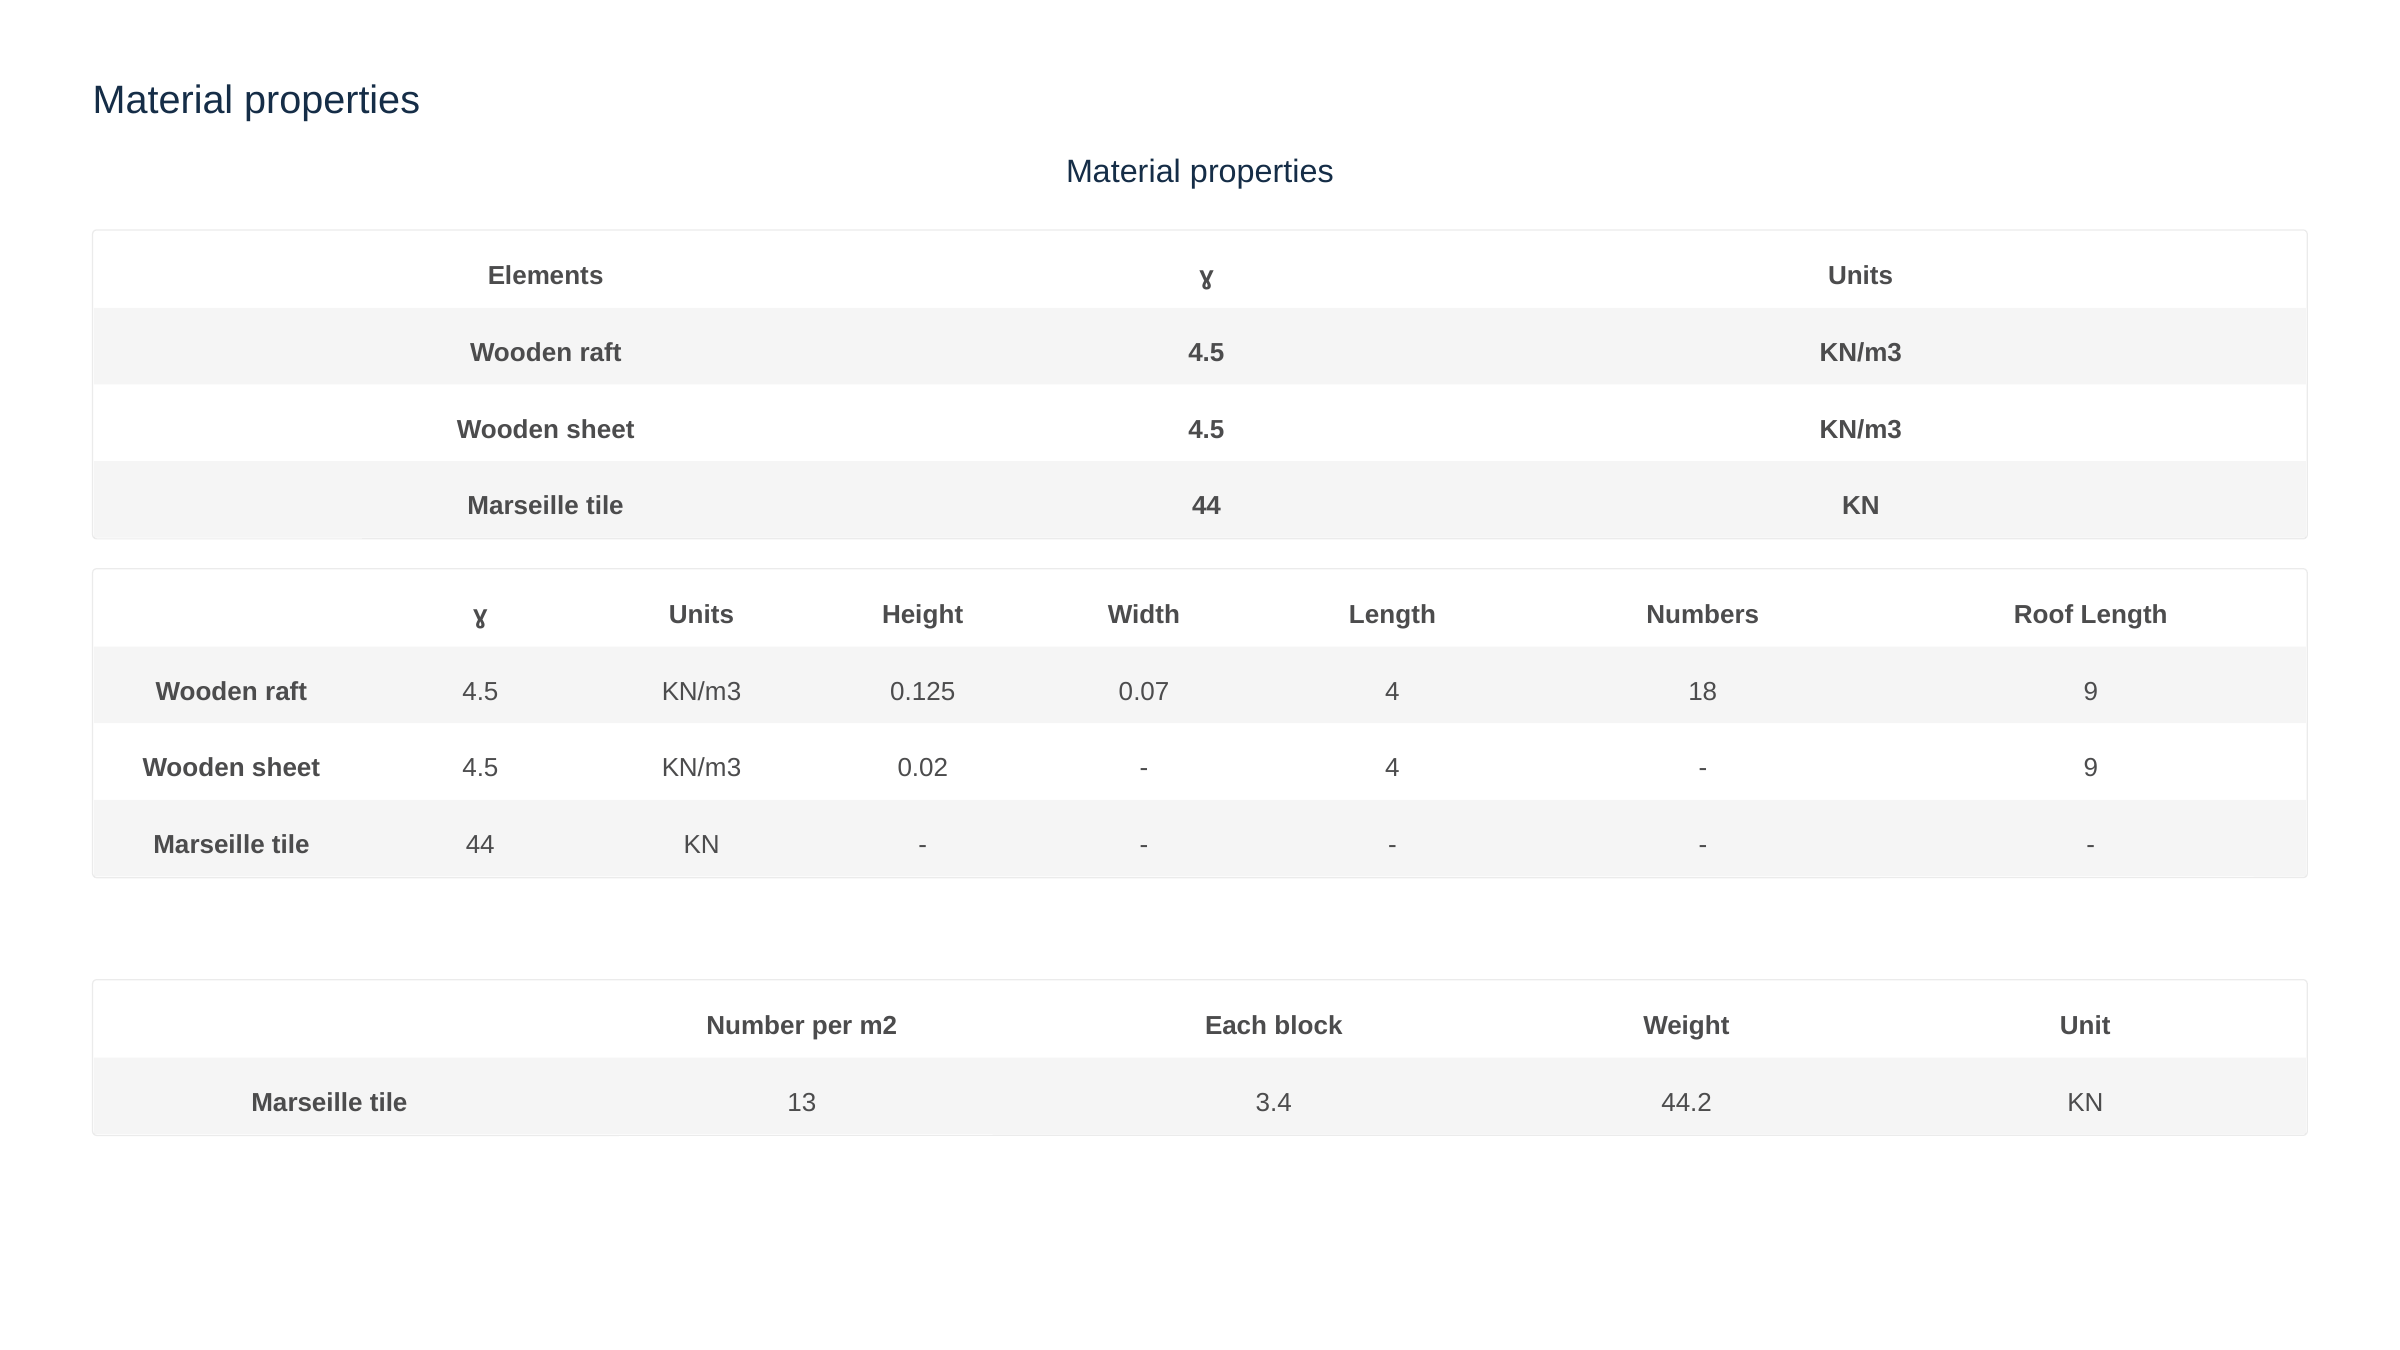

Material properties
Material properties

Elements
ɣ
Units

Wooden raft
4.5
KN/m3

Wooden sheet
4.5
KN/m3

Marseille tile
44
KN

ɣ
Units
Height
Width
Length
Numbers
Roof Length

Wooden raft
4.5
KN/m3
0.125
0.07
4
18
9

Wooden sheet
4.5
KN/m3
0.02
-
4
-
9

Marseille tile
44
KN
-
-
-
-
-

Number per m2
Each block
Weight
Unit

Marseille tile
13
3.4
44.2
KN